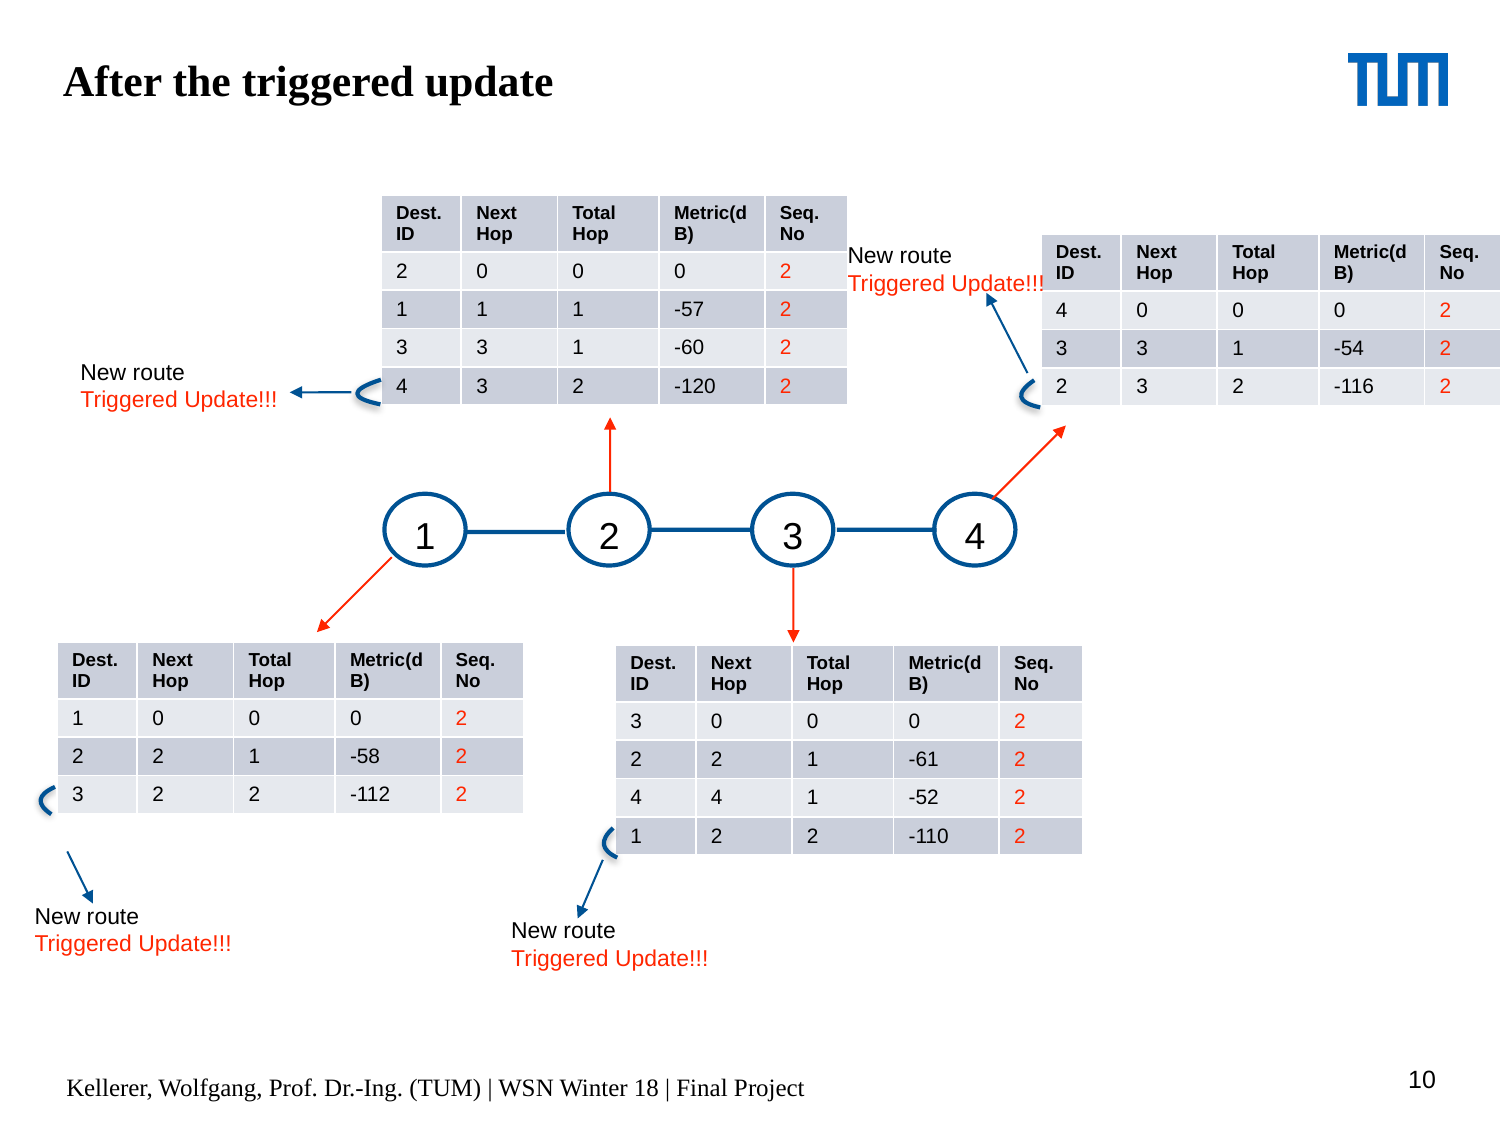

After the triggered update
| Dest. ID | Next Hop | Total Hop | Metric(dB) | Seq. No |
| --- | --- | --- | --- | --- |
| 2 | 0 | 0 | 0 | 2 |
| 1 | 1 | 1 | -57 | 2 |
| 3 | 3 | 1 | -60 | 2 |
| 4 | 3 | 2 | -120 | 2 |
New route
Triggered Update!!!
| Dest. ID | Next Hop | Total Hop | Metric(dB) | Seq. No |
| --- | --- | --- | --- | --- |
| 4 | 0 | 0 | 0 | 2 |
| 3 | 3 | 1 | -54 | 2 |
| 2 | 3 | 2 | -116 | 2 |

New route
Triggered Update!!!

1

2

3

4

| Dest. ID | Next Hop | Total Hop | Metric(dB) | Seq. No |
| --- | --- | --- | --- | --- |
| 1 | 0 | 0 | 0 | 2 |
| 2 | 2 | 1 | -58 | 2 |
| 3 | 2 | 2 | -112 | 2 |
| Dest. ID | Next Hop | Total Hop | Metric(dB) | Seq. No |
| --- | --- | --- | --- | --- |
| 3 | 0 | 0 | 0 | 2 |
| 2 | 2 | 1 | -61 | 2 |
| 4 | 4 | 1 | -52 | 2 |
| 1 | 2 | 2 | -110 | 2 |

New route
Triggered Update!!!
New route
Triggered Update!!!
10